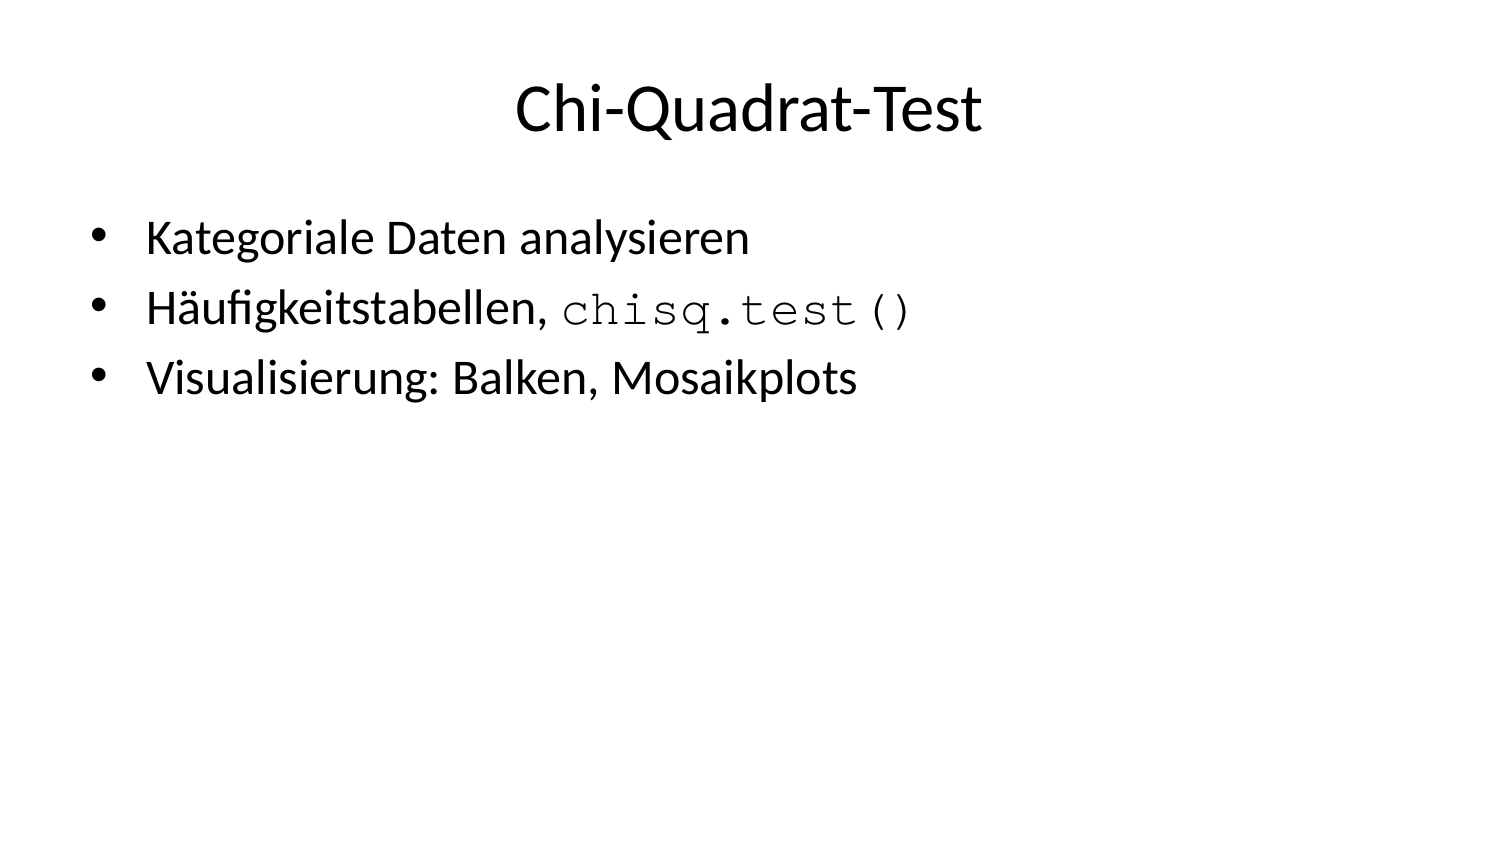

# Chi-Quadrat-Test
Kategoriale Daten analysieren
Häufigkeitstabellen, chisq.test()
Visualisierung: Balken, Mosaikplots